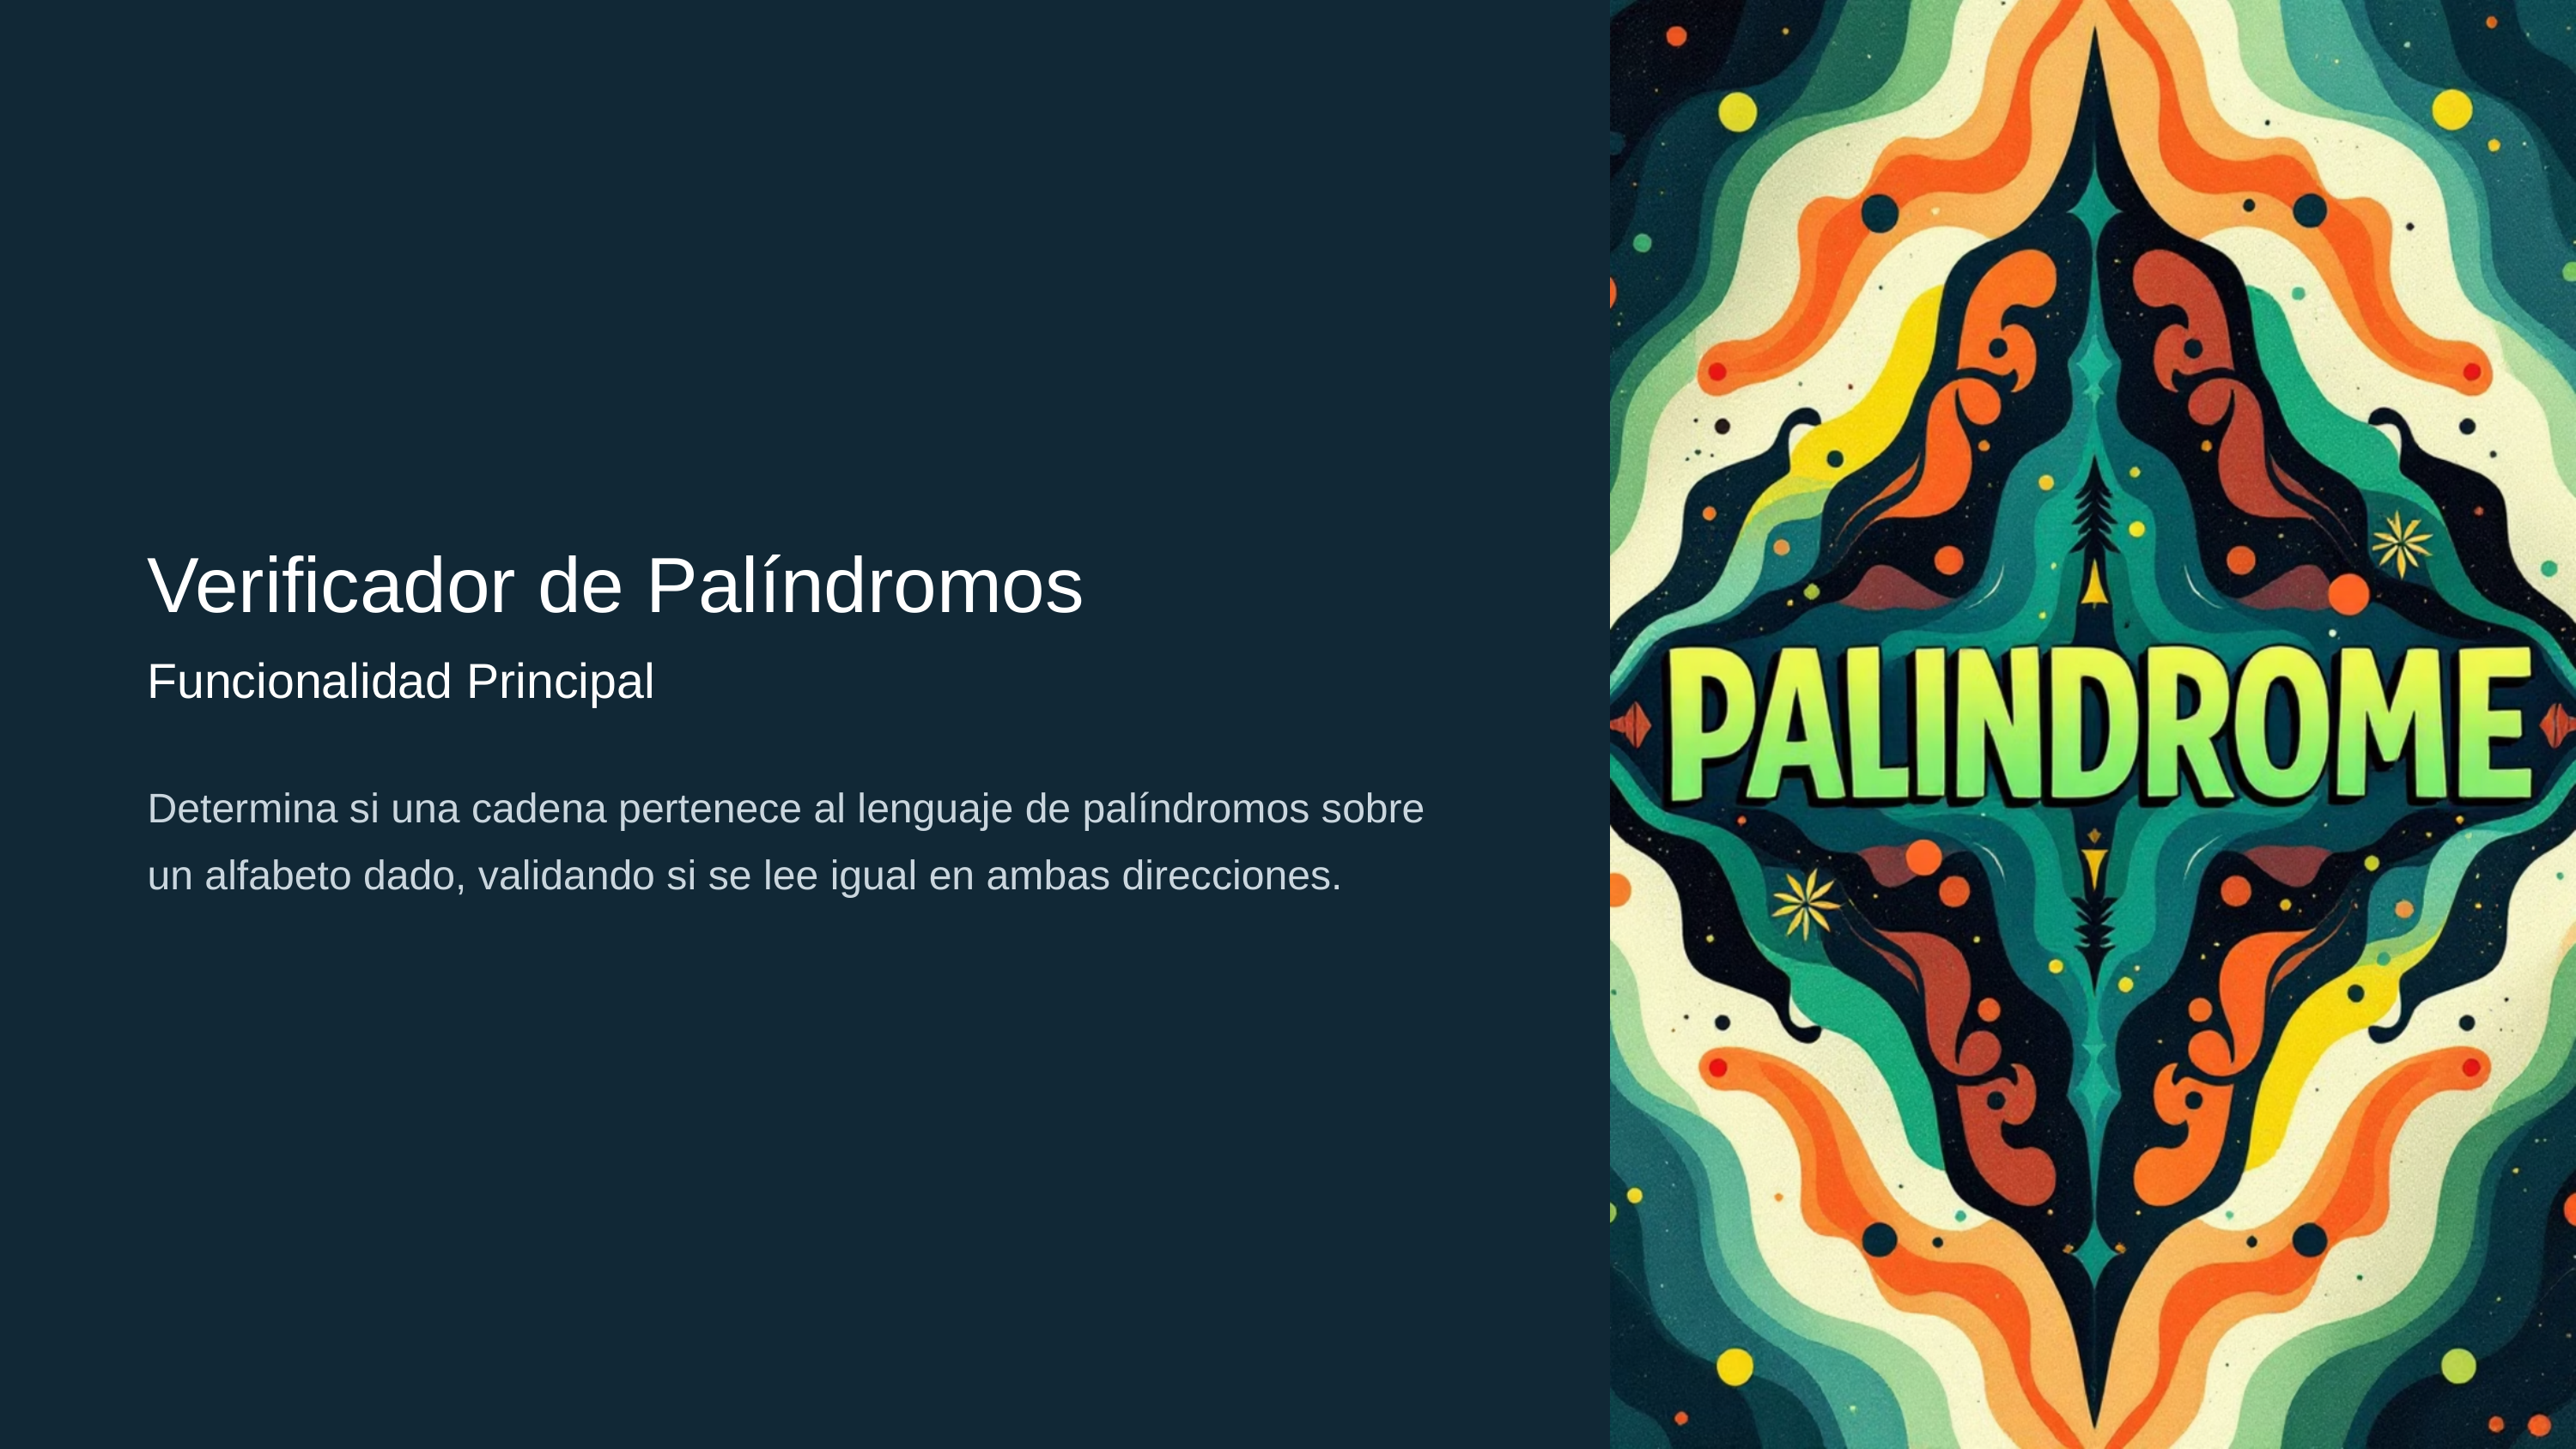

Verificador de Palíndromos
Funcionalidad Principal
Determina si una cadena pertenece al lenguaje de palíndromos sobre un alfabeto dado, validando si se lee igual en ambas direcciones.